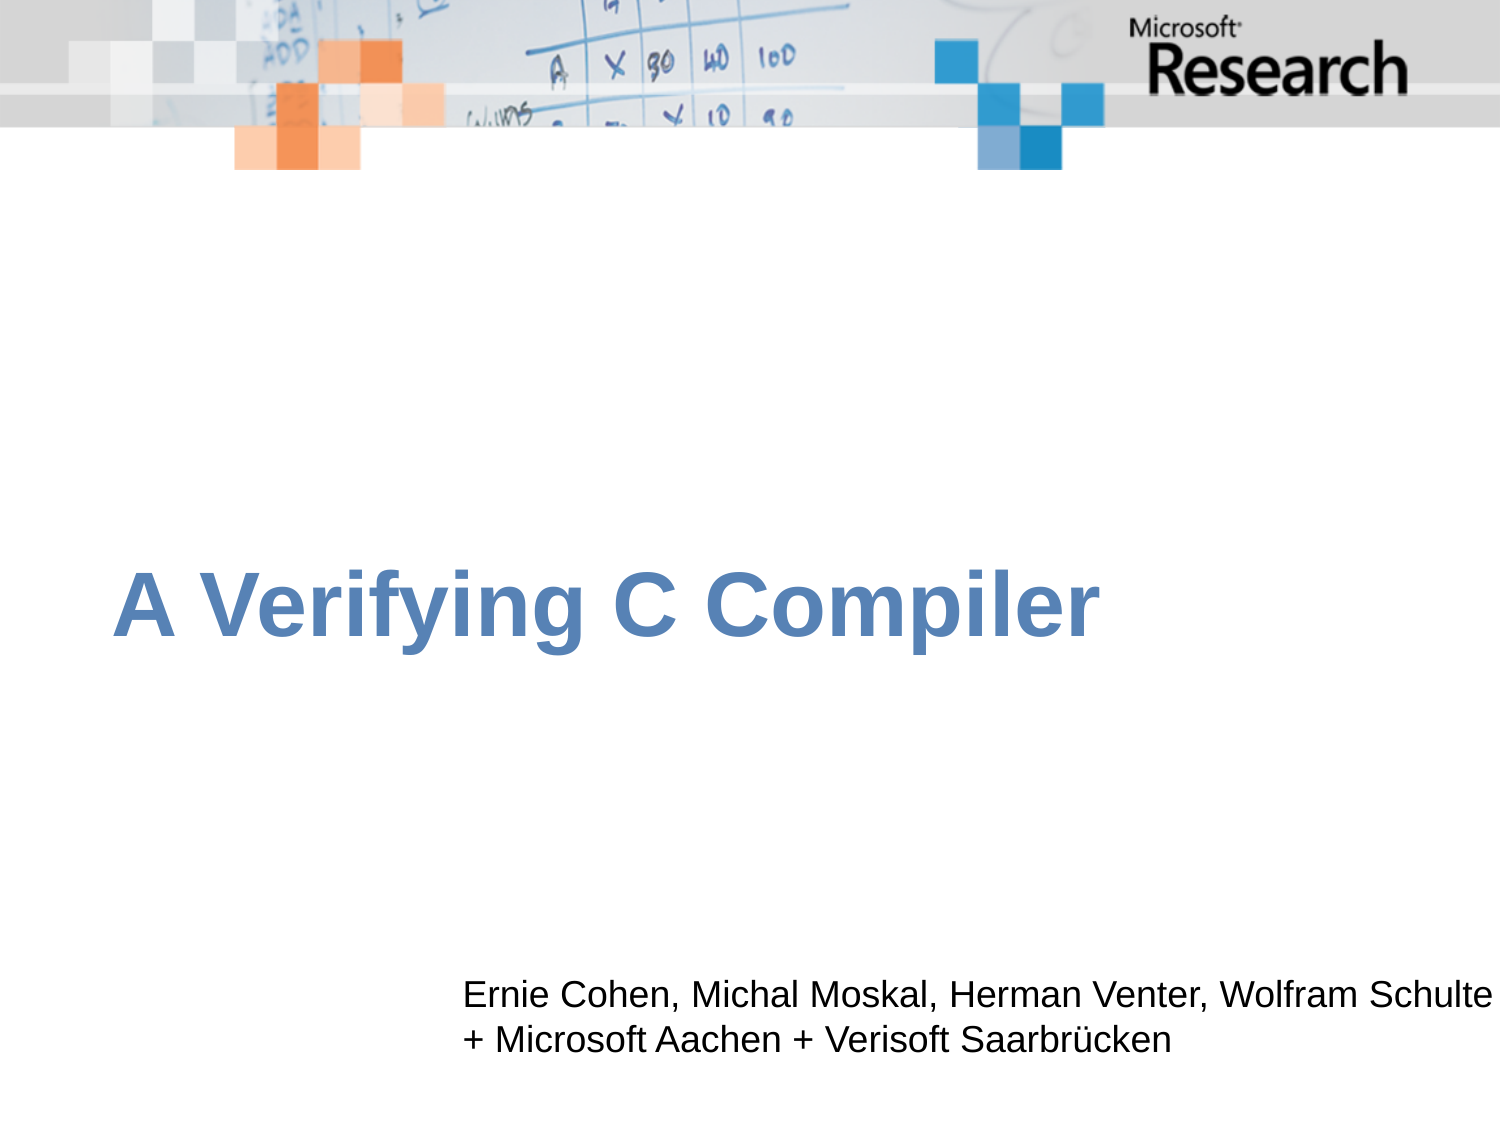

A Verifying C Compiler
Ernie Cohen, Michal Moskal, Herman Venter, Wolfram Schulte
+ Microsoft Aachen + Verisoft Saarbrücken